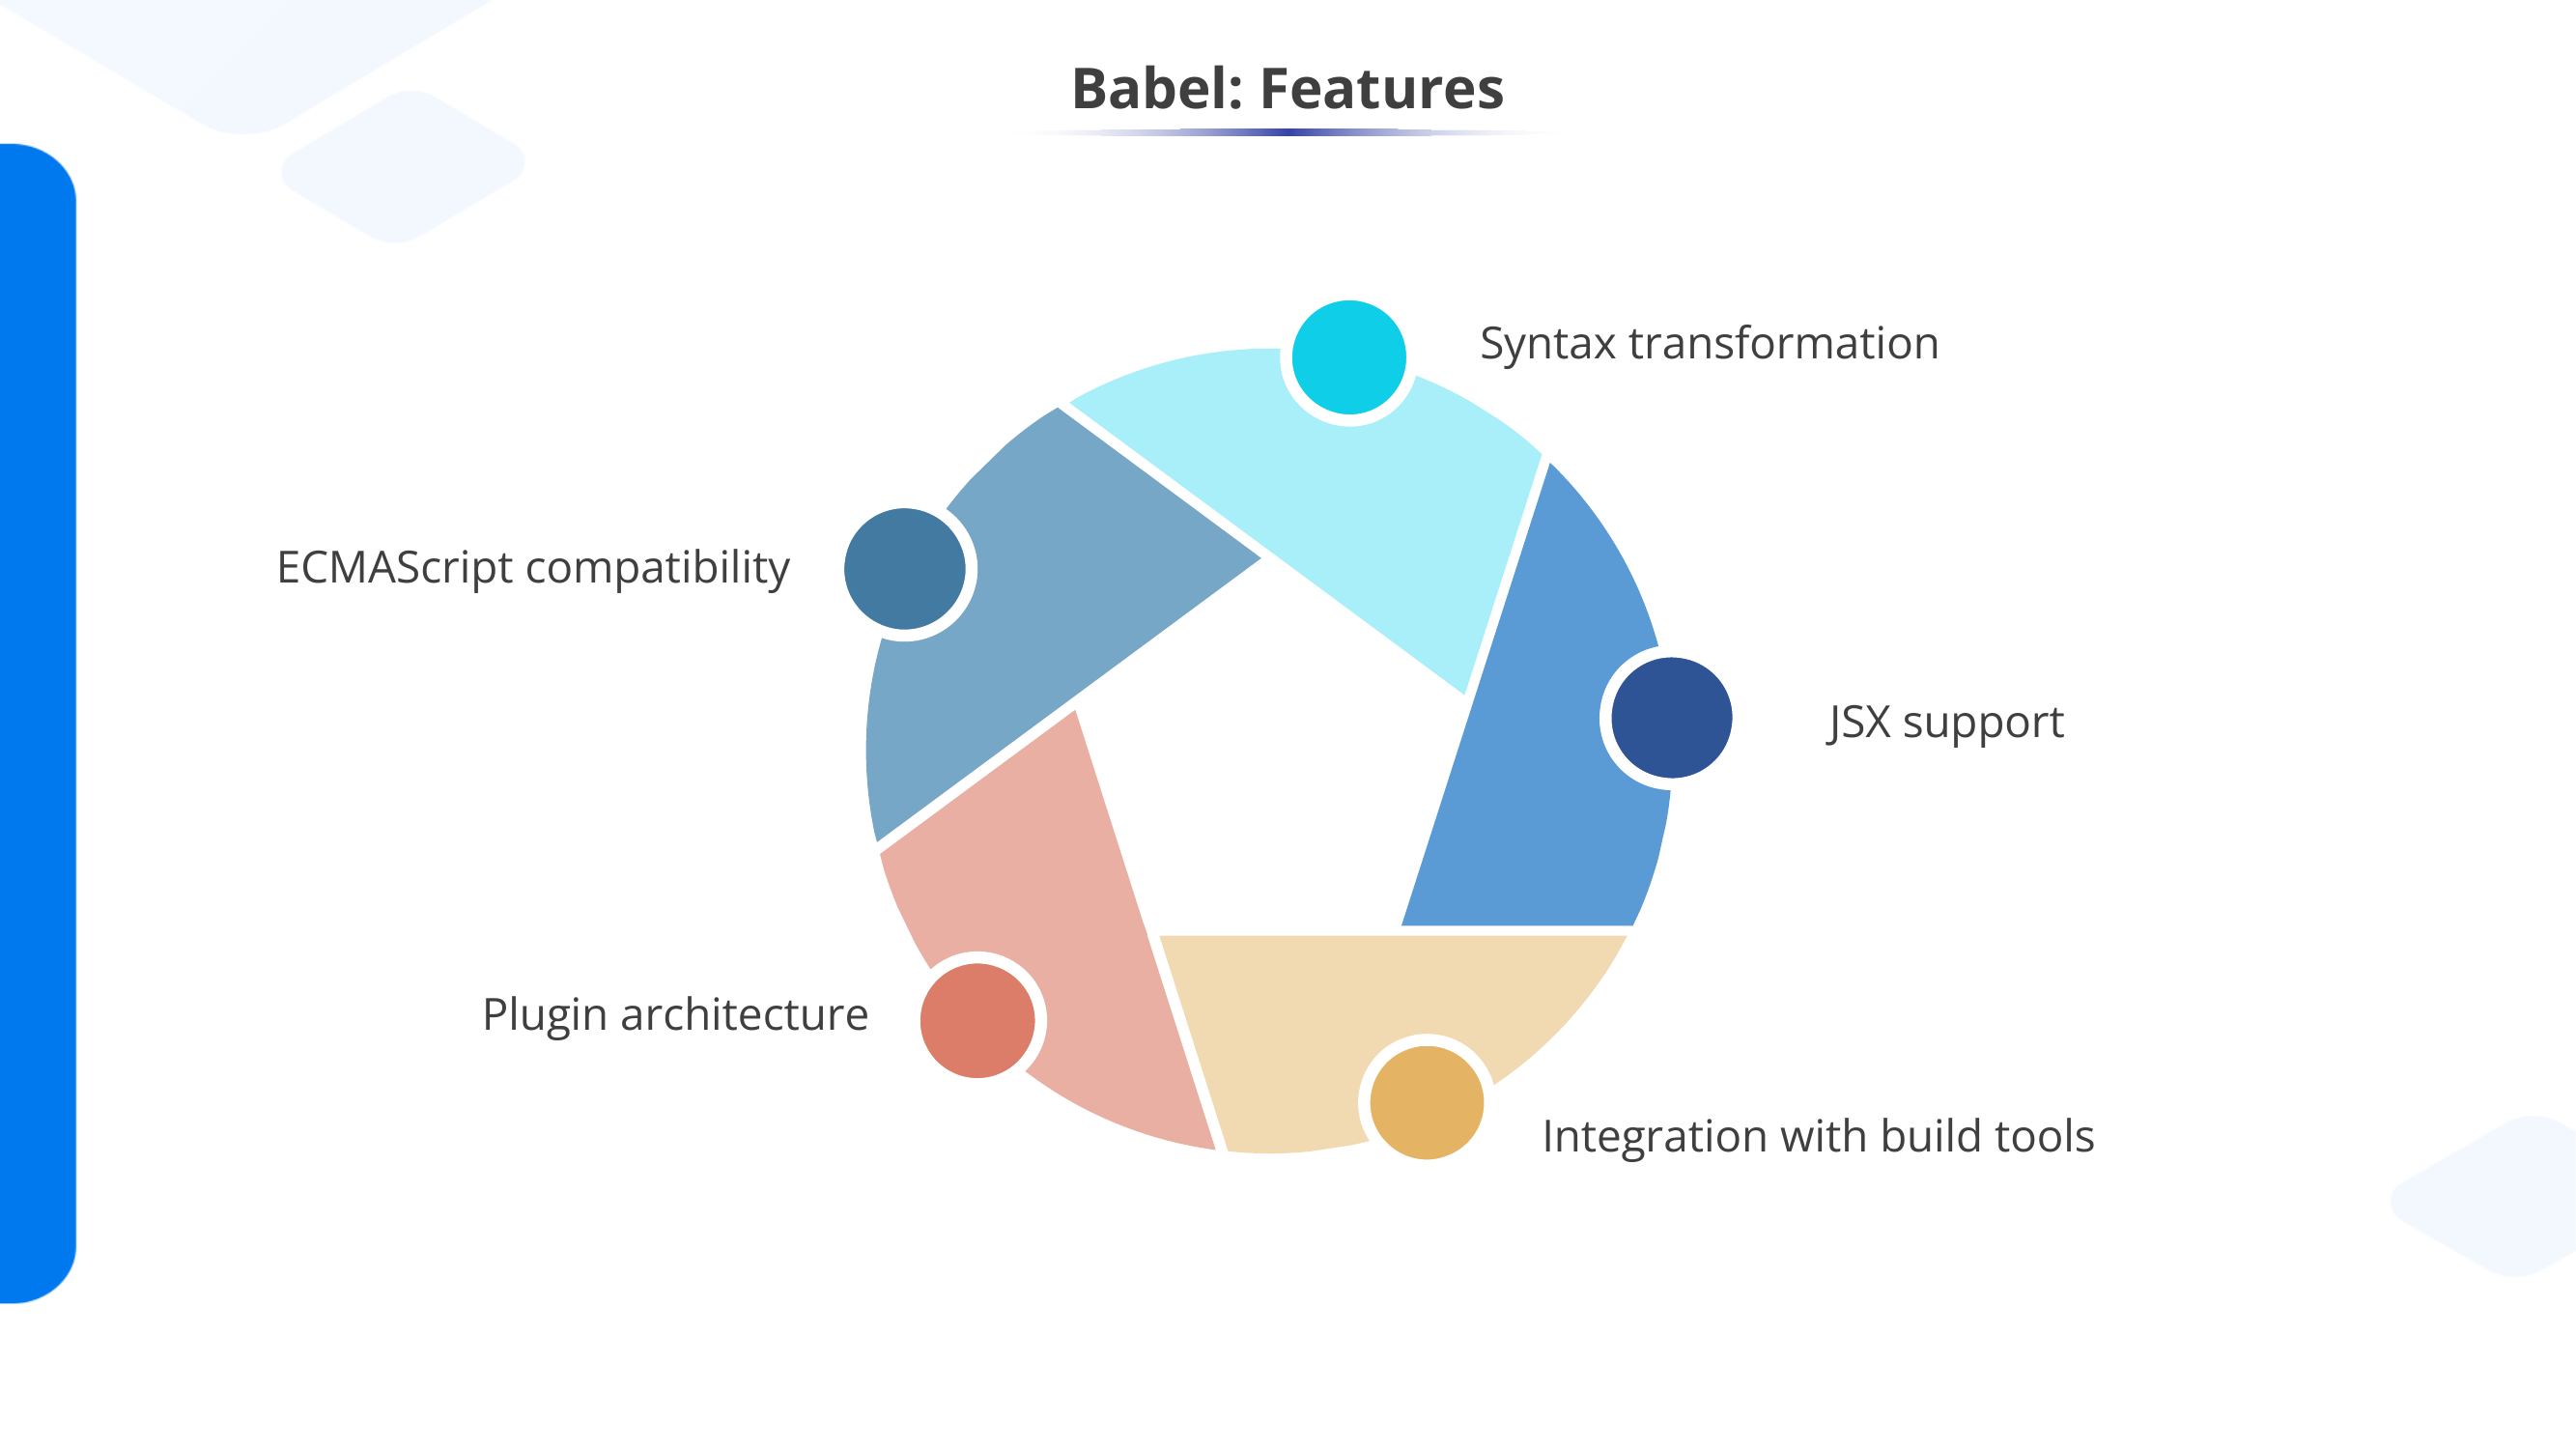

# Babel: Features

Syntax transformation

ECMAScript compatibility

JSX support

Plugin architecture

Integration with build tools